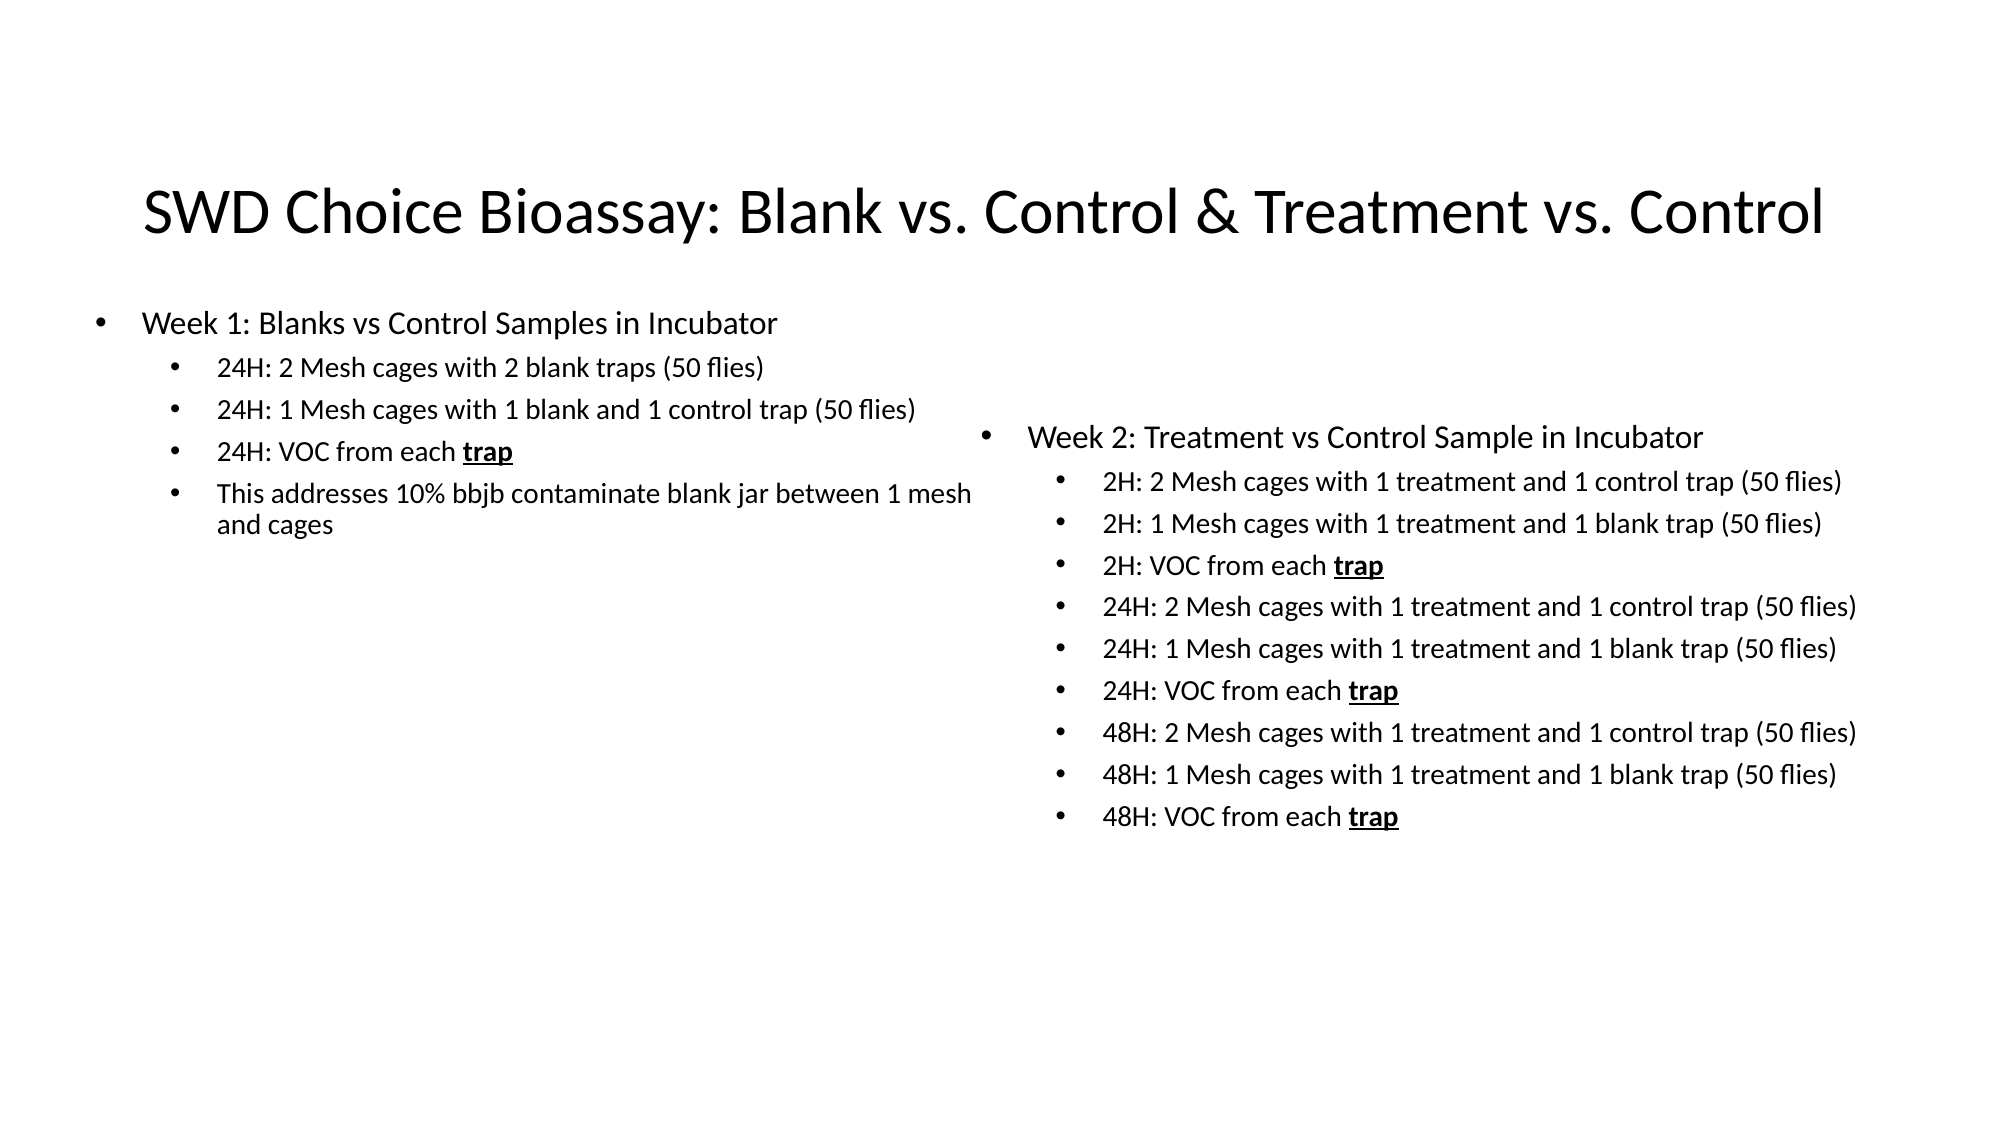

# SWD Choice Bioassay: Blank vs. Control & Treatment vs. Control
Week 1: Blanks vs Control Samples in Incubator
24H: 2 Mesh cages with 2 blank traps (50 flies)
24H: 1 Mesh cages with 1 blank and 1 control trap (50 flies)
24H: VOC from each trap
This addresses 10% bbjb contaminate blank jar between 1 mesh and cages

Week 2: Treatment vs Control Sample in Incubator
2H: 2 Mesh cages with 1 treatment and 1 control trap (50 flies)
2H: 1 Mesh cages with 1 treatment and 1 blank trap (50 flies)
2H: VOC from each trap
24H: 2 Mesh cages with 1 treatment and 1 control trap (50 flies)
24H: 1 Mesh cages with 1 treatment and 1 blank trap (50 flies)
24H: VOC from each trap
48H: 2 Mesh cages with 1 treatment and 1 control trap (50 flies)
48H: 1 Mesh cages with 1 treatment and 1 blank trap (50 flies)
48H: VOC from each trap